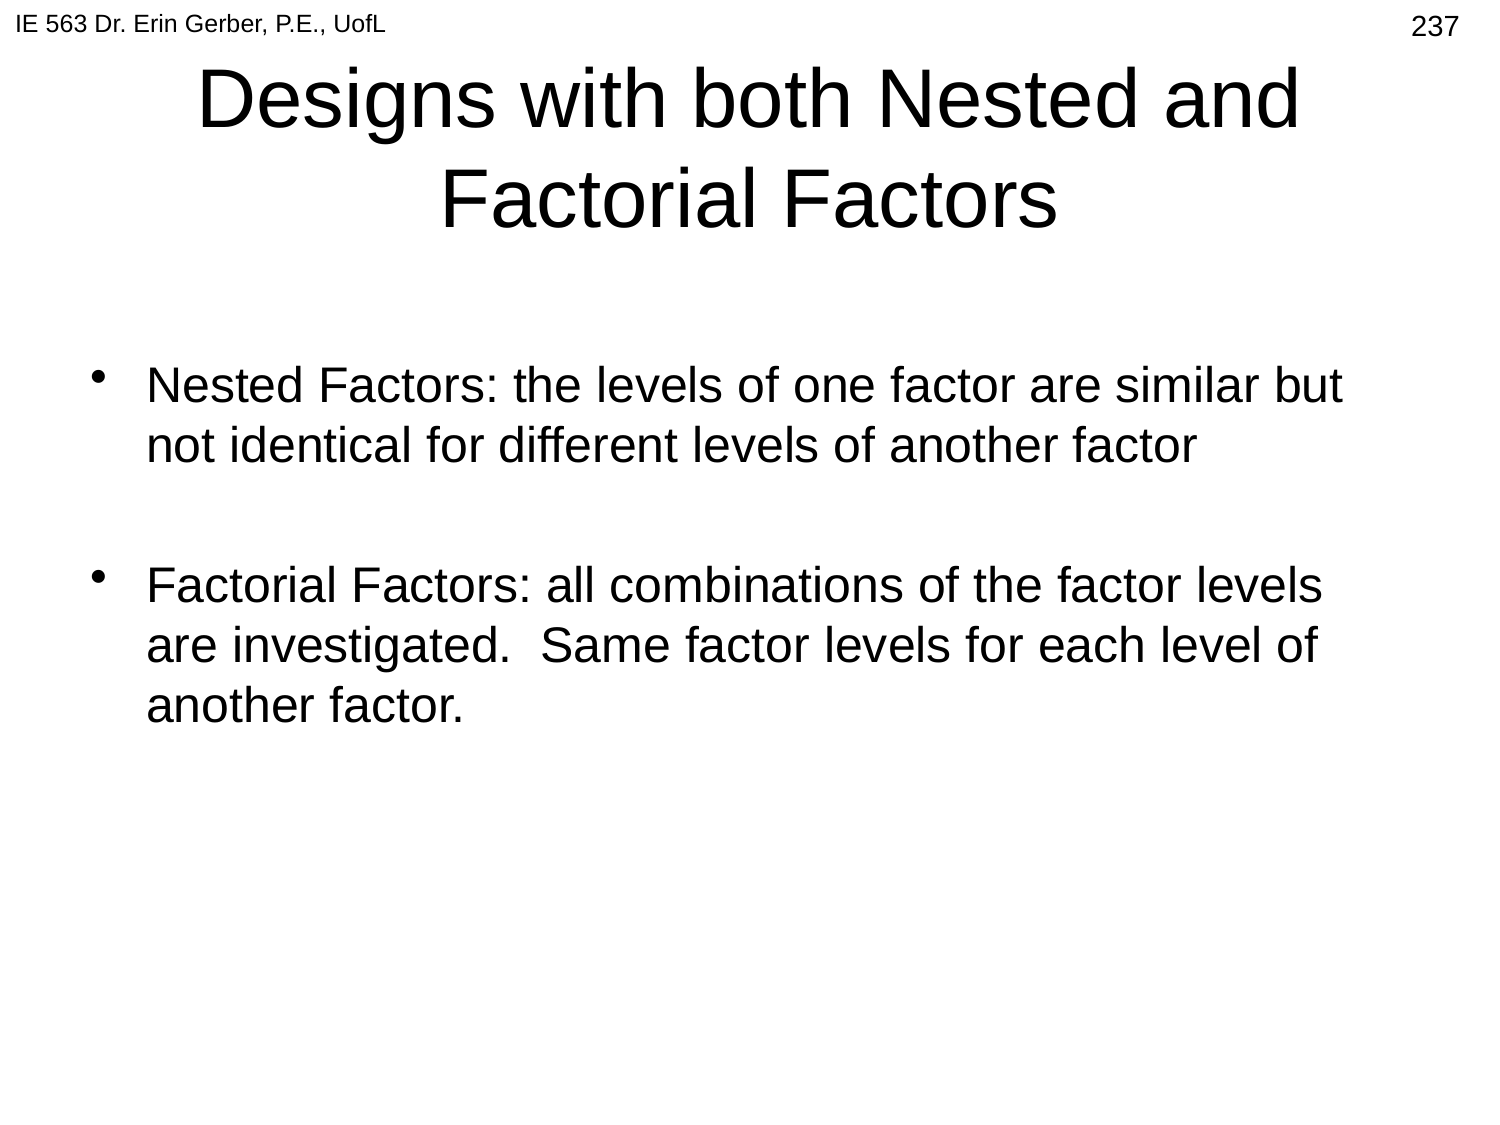

IE 563 Dr. Erin Gerber, P.E., UofL
237
# Designs with both Nested and Factorial Factors
Nested Factors: the levels of one factor are similar but not identical for different levels of another factor

Factorial Factors: all combinations of the factor levels are investigated.  Same factor levels for each level of another factor.